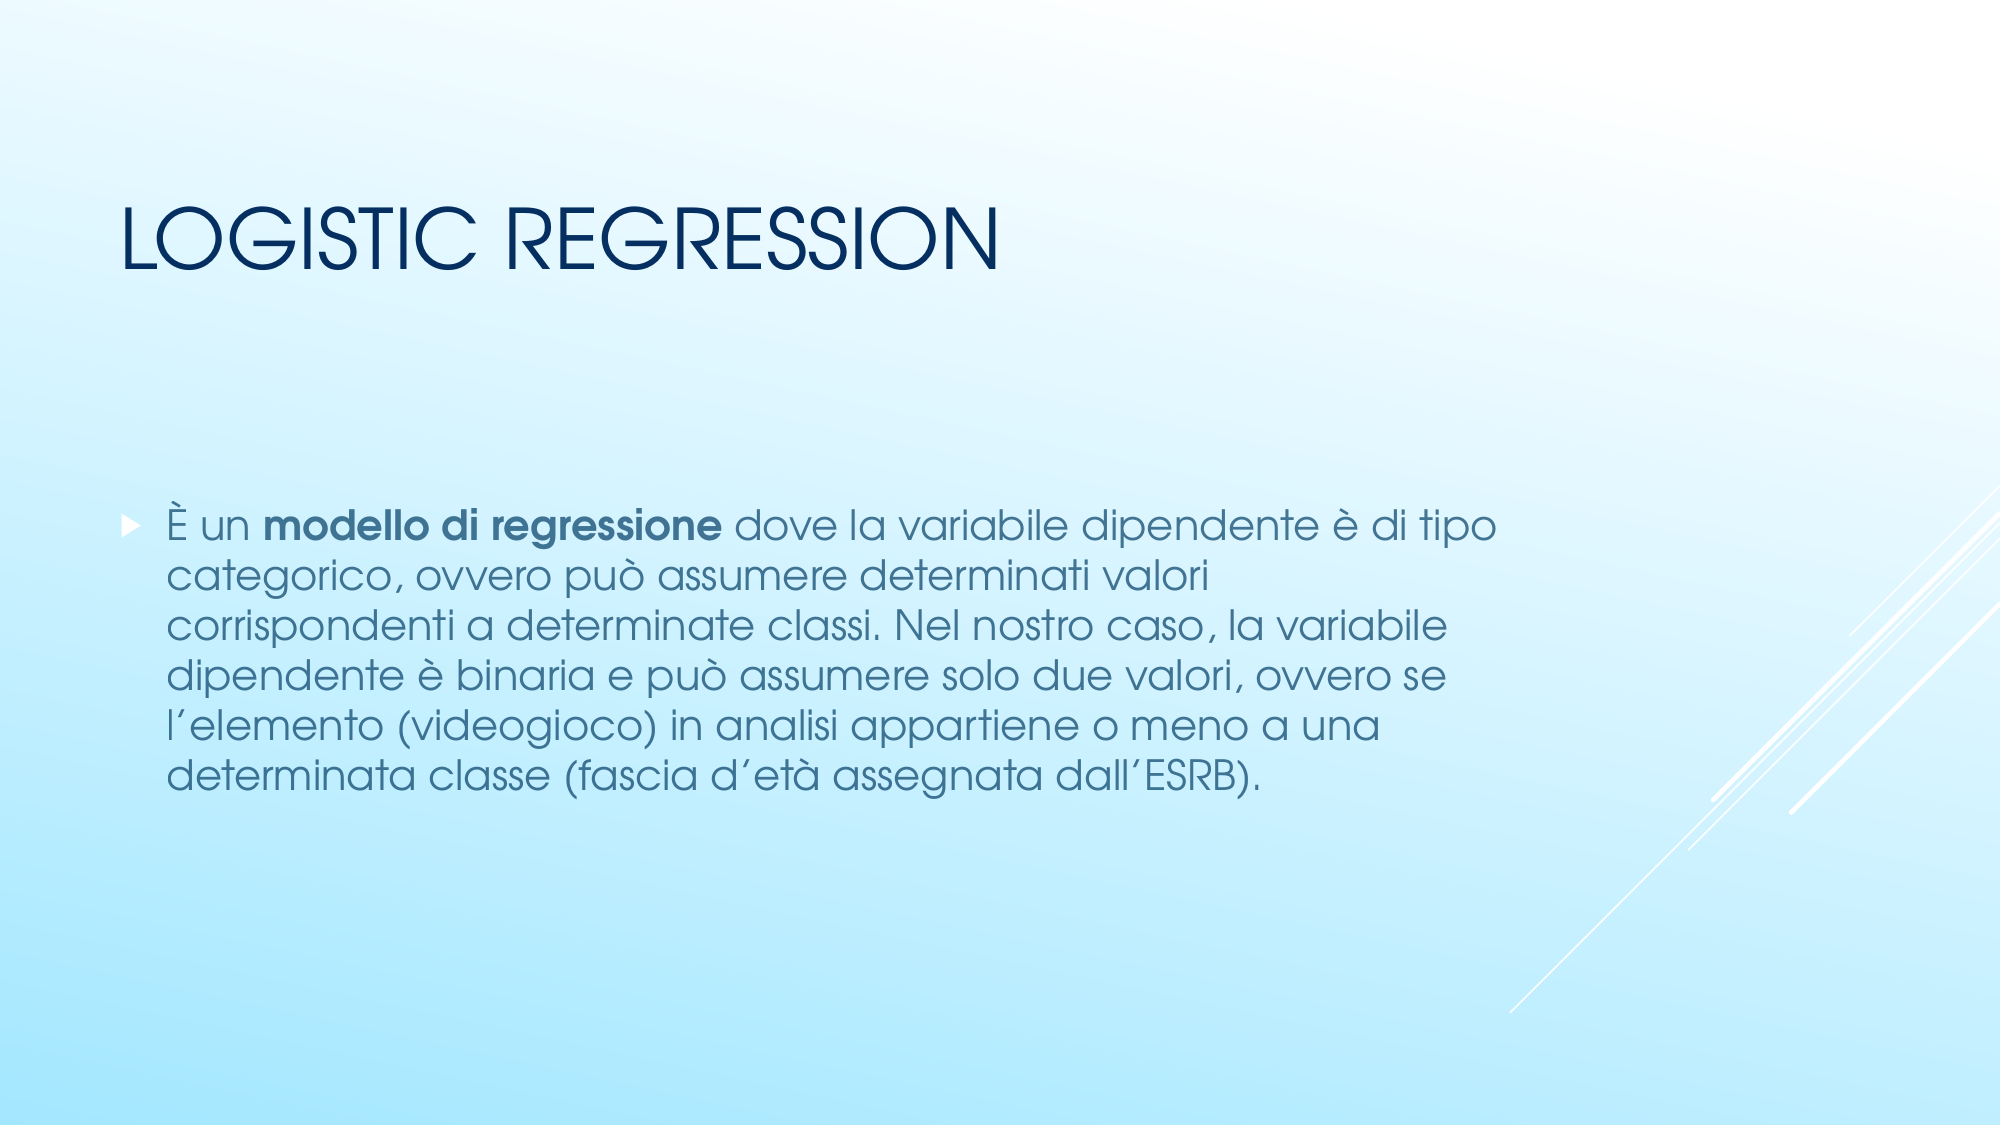

# logistic regression
È un modello di regressione dove la variabile dipendente è di tipo categorico, ovvero può assumere determinati valori corrispondenti a determinate classi. Nel nostro caso, la variabile dipendente è binaria e può assumere solo due valori, ovvero se l’elemento (videogioco) in analisi appartiene o meno a una determinata classe (fascia d’età assegnata dall’ESRB).